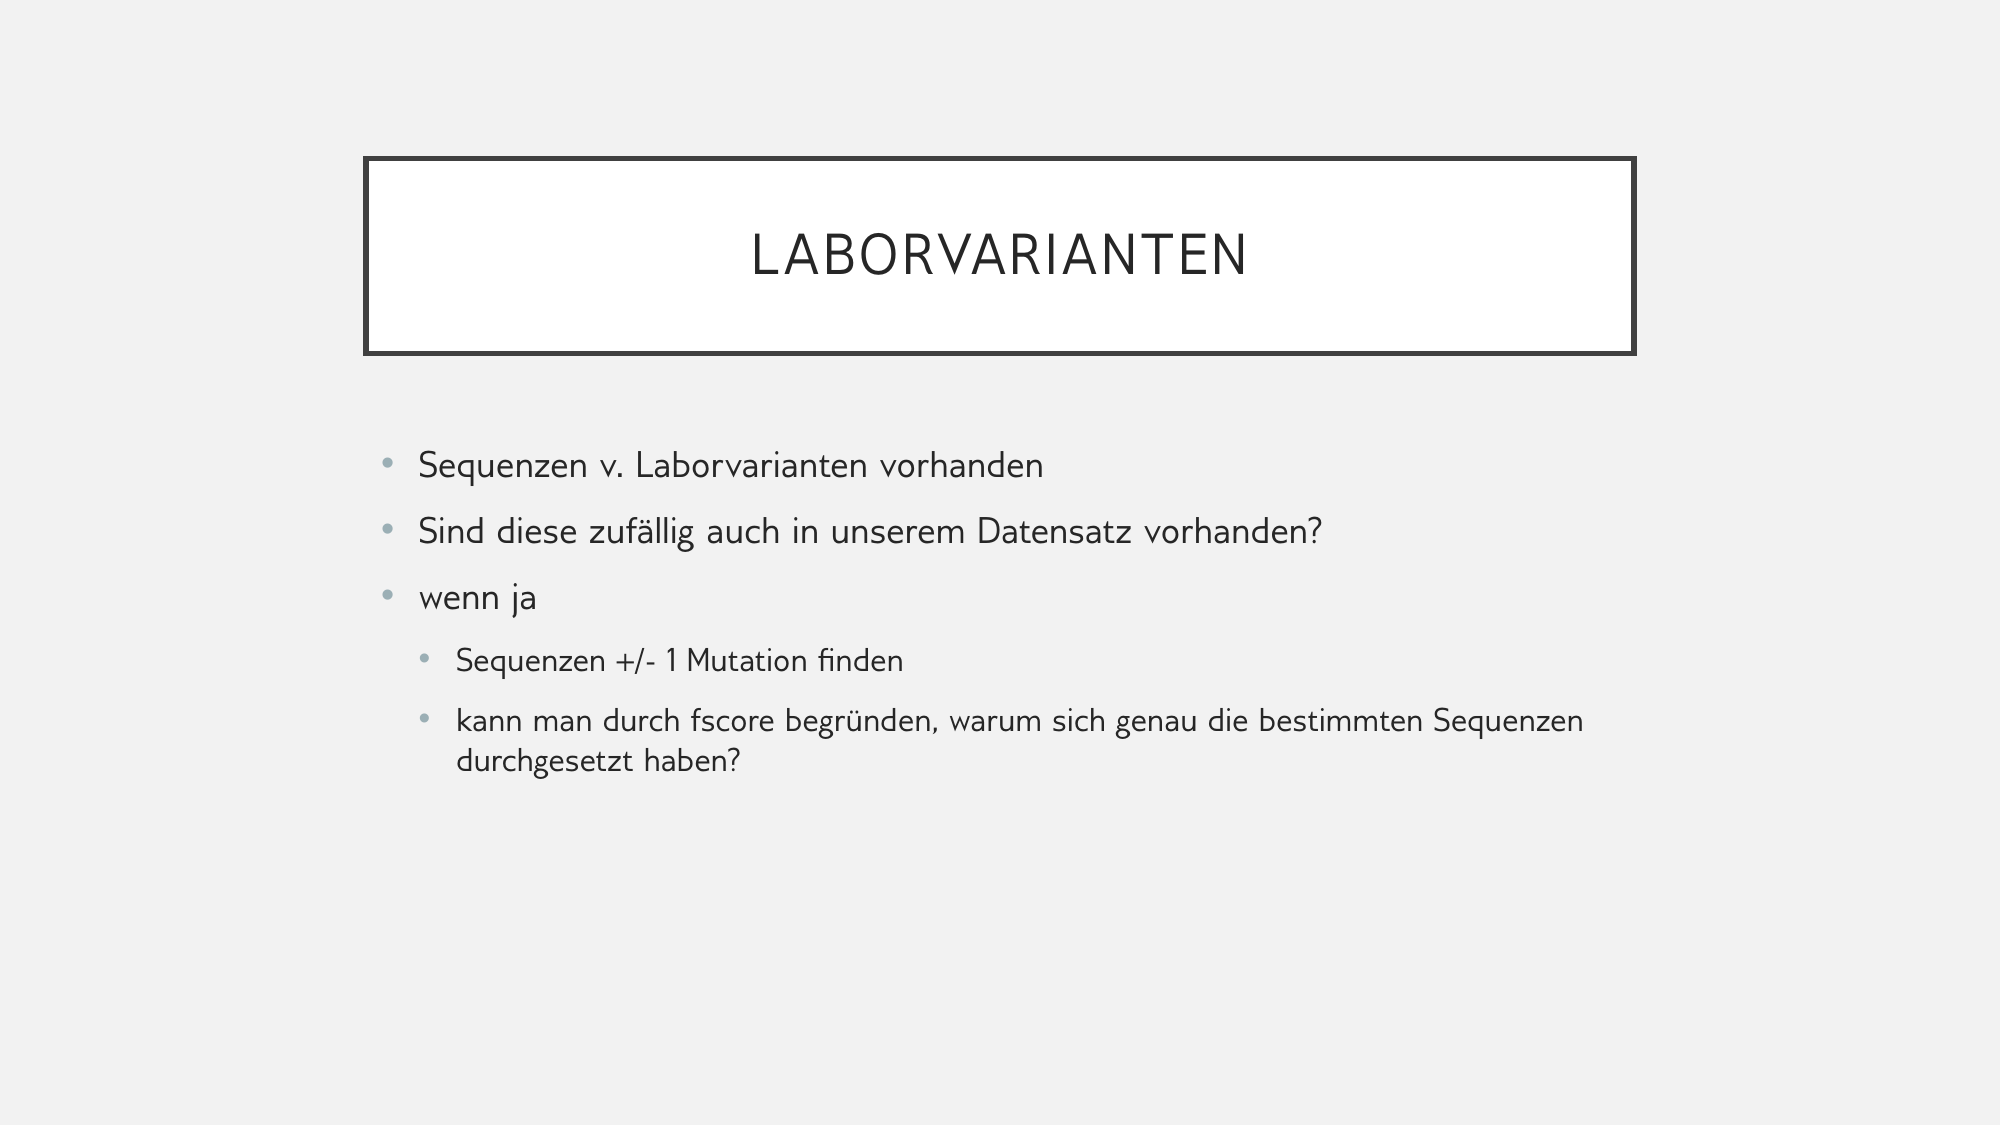

# Laborvarianten
Sequenzen v. Laborvarianten vorhanden
Sind diese zufällig auch in unserem Datensatz vorhanden?
wenn ja
Sequenzen +/- 1 Mutation finden
kann man durch fscore begründen, warum sich genau die bestimmten Sequenzen durchgesetzt haben?